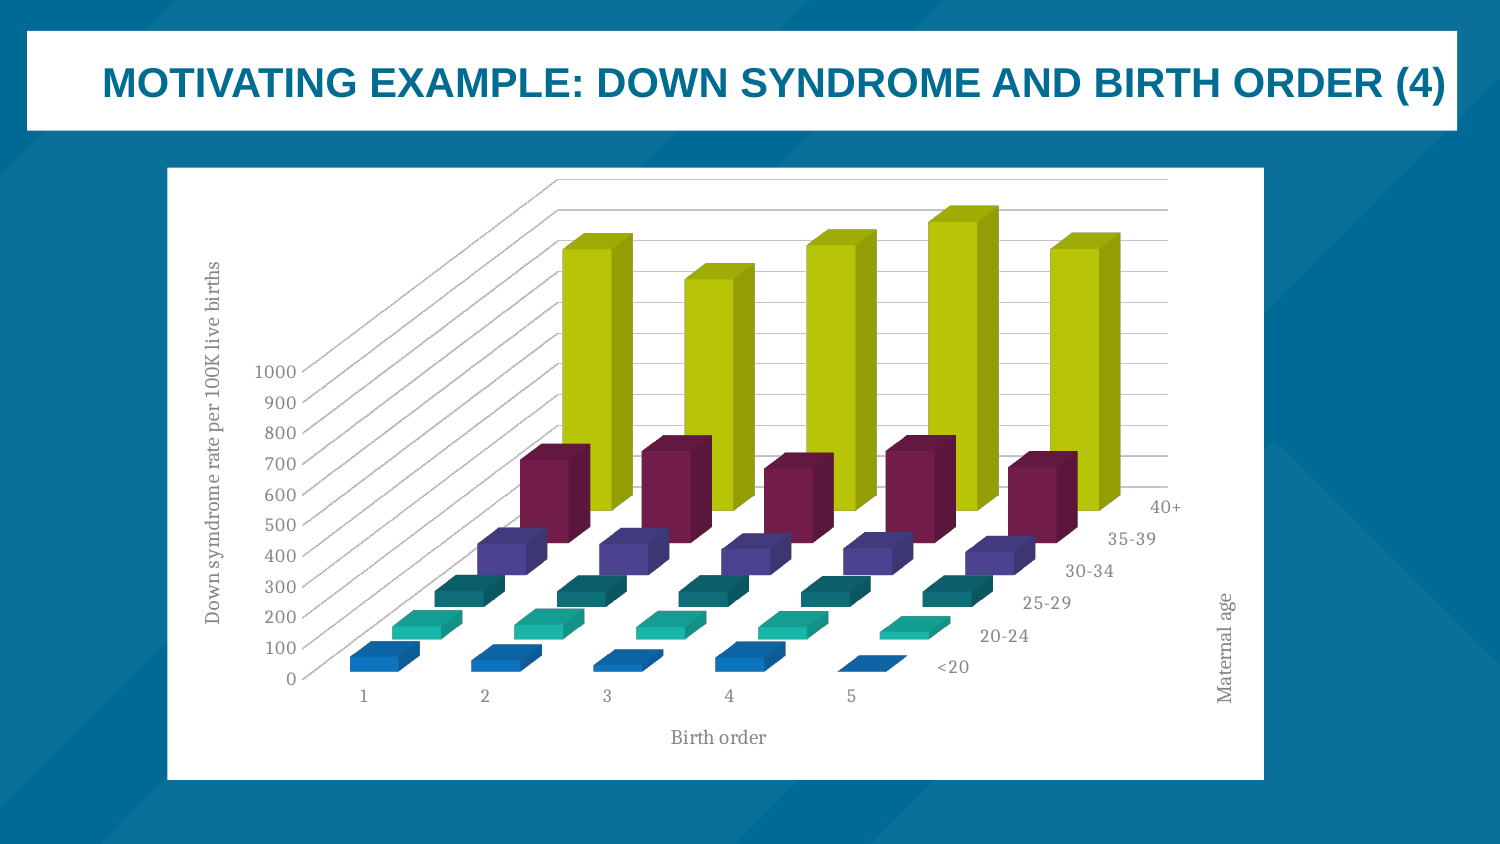

# Motivating example: down syndrome and birth order (4)

[unsupported chart]